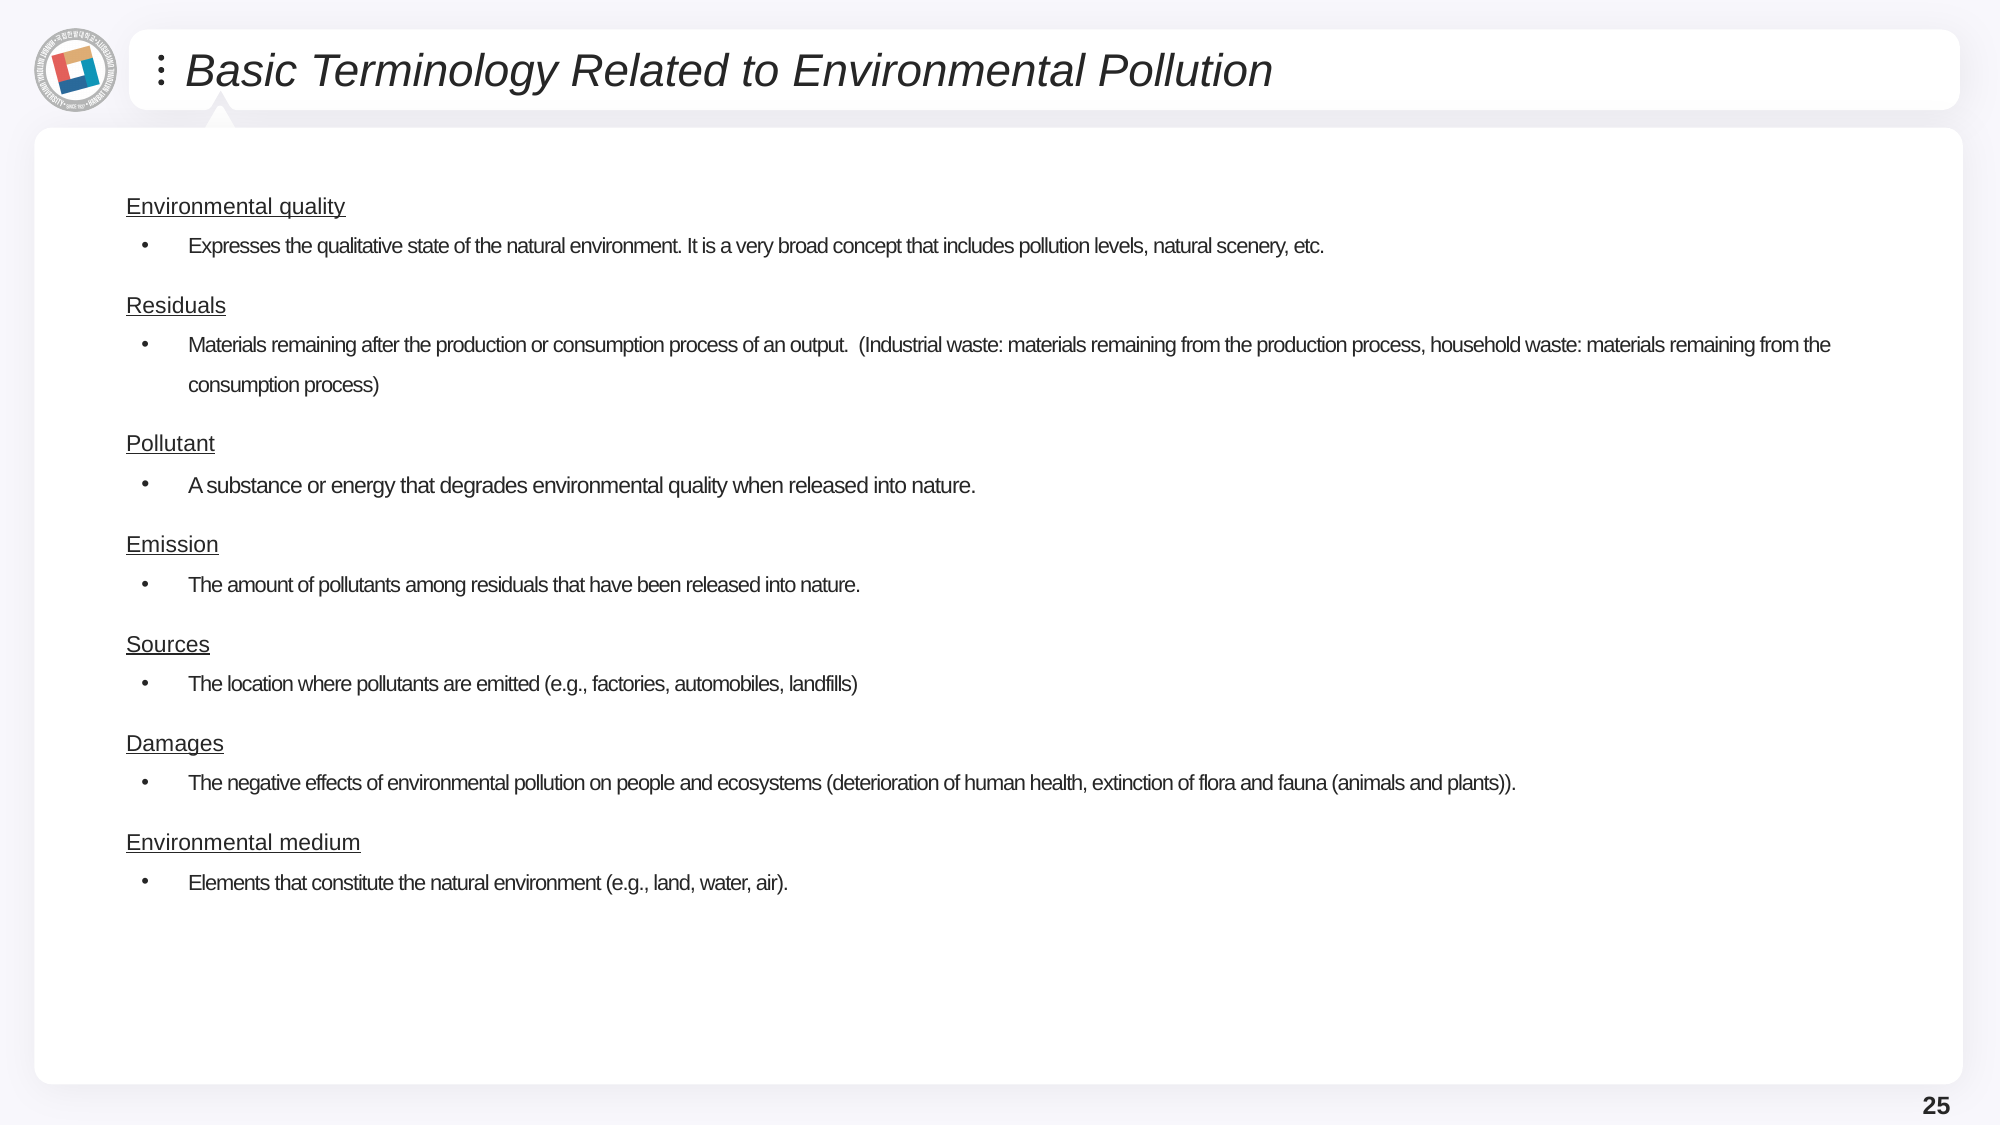

# Basic Terminology Related to Environmental Pollution
Environmental quality
Expresses the qualitative state of the natural environment. It is a very broad concept that includes pollution levels, natural scenery, etc.

Residuals
Materials remaining after the production or consumption process of an output.  (Industrial waste: materials remaining from the production process, household waste: materials remaining from the consumption process)

Pollutant
A substance or energy that degrades environmental quality when released into nature.

Emission
The amount of pollutants among residuals that have been released into nature.

Sources
The location where pollutants are emitted (e.g., factories, automobiles, landfills)

Damages
The negative effects of environmental pollution on people and ecosystems (deterioration of human health, extinction of flora and fauna (animals and plants)).

Environmental medium
Elements that constitute the natural environment (e.g., land, water, air).
25